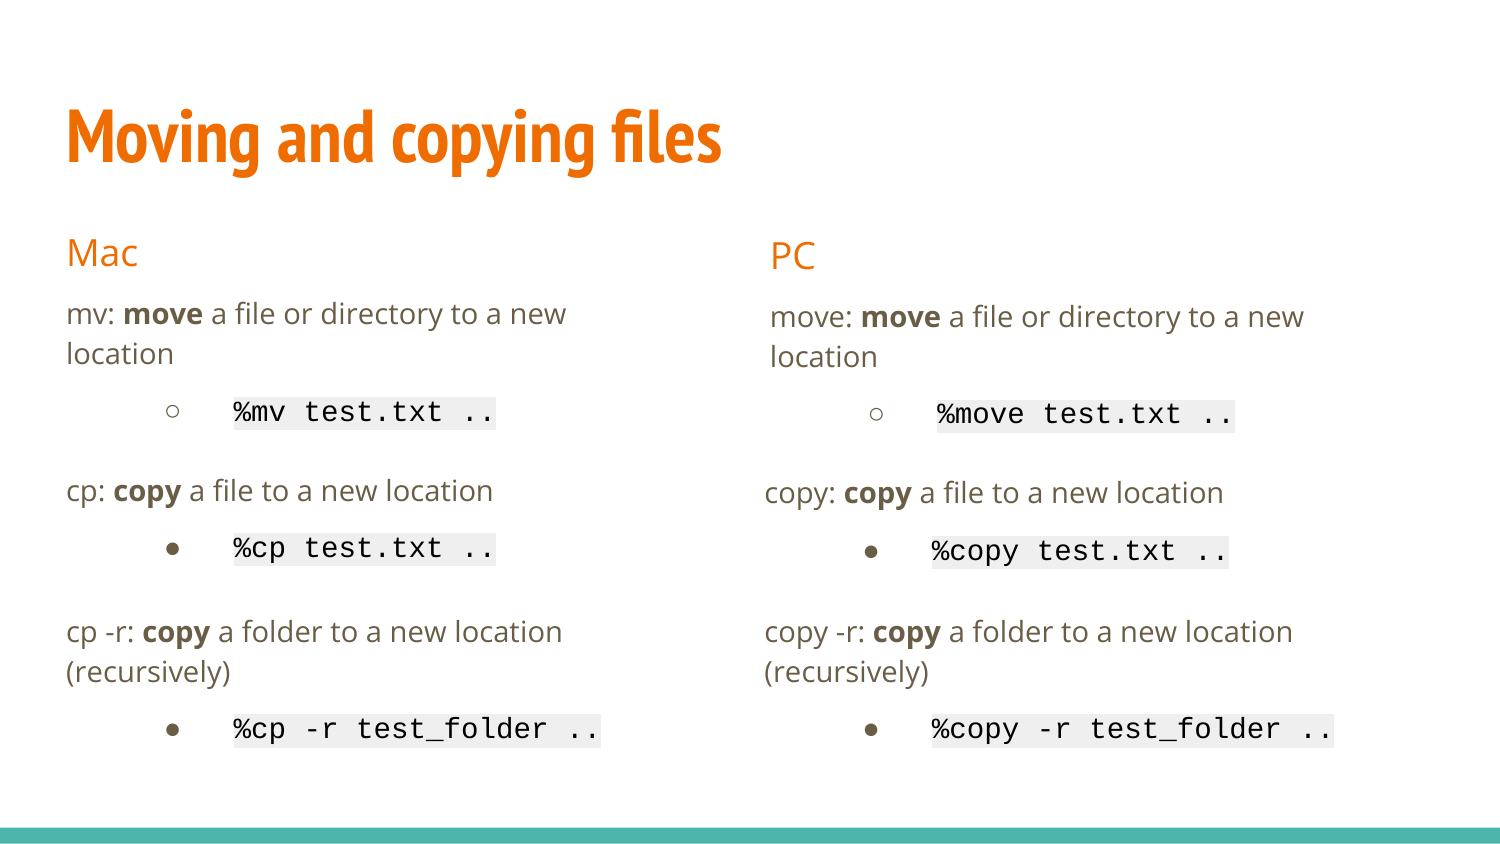

# Moving and copying files
Mac
mv: move a file or directory to a new location
 %mv test.txt ..
PC
move: move a file or directory to a new location
 %move test.txt ..
cp: copy a file to a new location
 %cp test.txt ..
copy: copy a file to a new location
 %copy test.txt ..
cp -r: copy a folder to a new location     (recursively)
 %cp -r test_folder ..
copy -r: copy a folder to a new location     (recursively)
 %copy -r test_folder ..